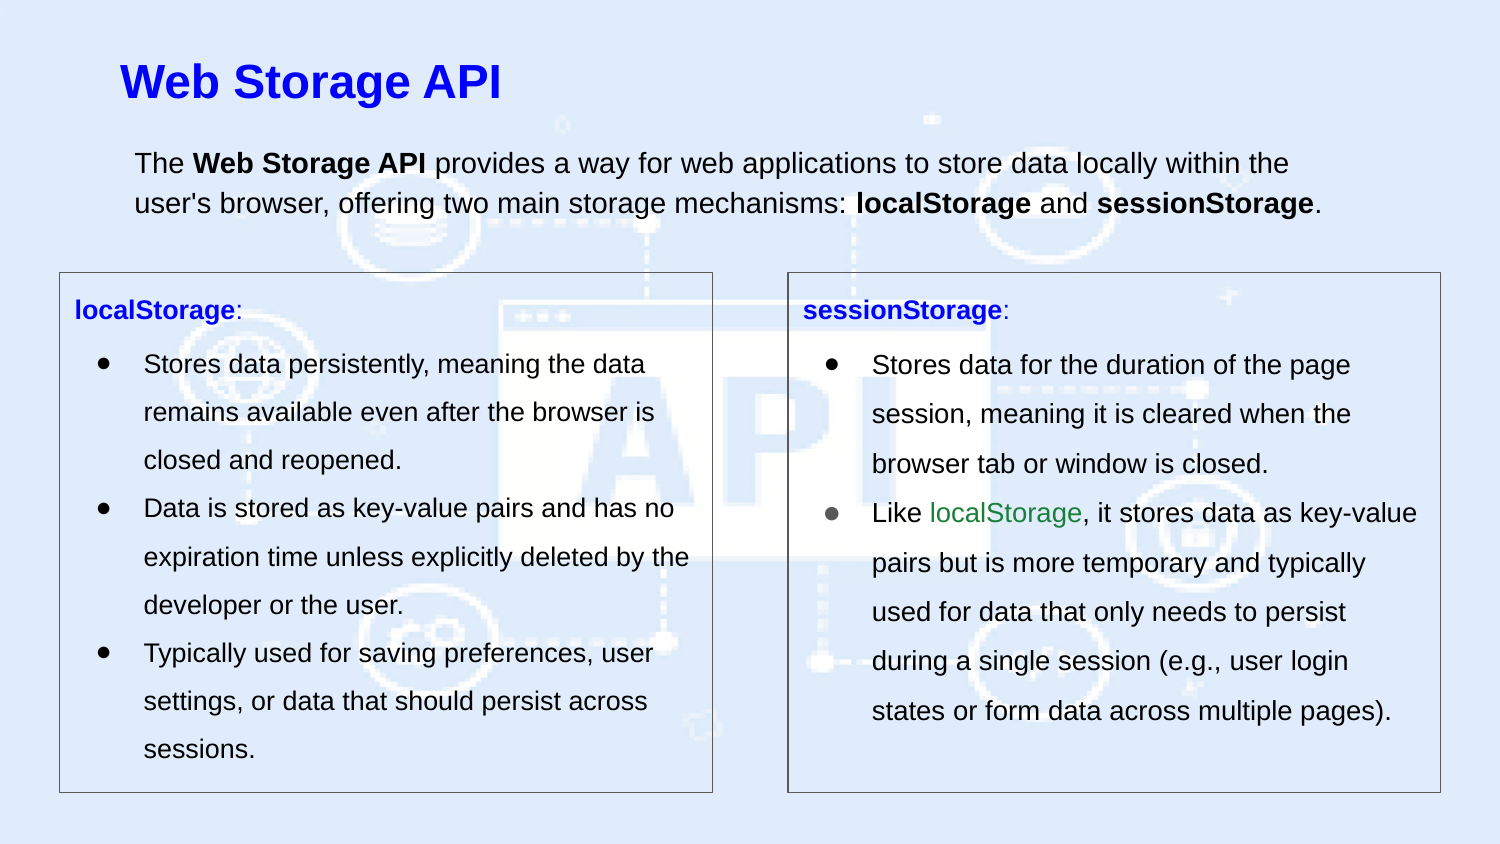

Web Storage API
The Web Storage API provides a way for web applications to store data locally within the user's browser, offering two main storage mechanisms: localStorage and sessionStorage.

localStorage:
Stores data persistently, meaning the data remains available even after the browser is closed and reopened.
Data is stored as key-value pairs and has no expiration time unless explicitly deleted by the developer or the user.
Typically used for saving preferences, user settings, or data that should persist across sessions.

sessionStorage:
Stores data for the duration of the page session, meaning it is cleared when the browser tab or window is closed.
Like localStorage, it stores data as key-value pairs but is more temporary and typically used for data that only needs to persist during a single session (e.g., user login states or form data across multiple pages).